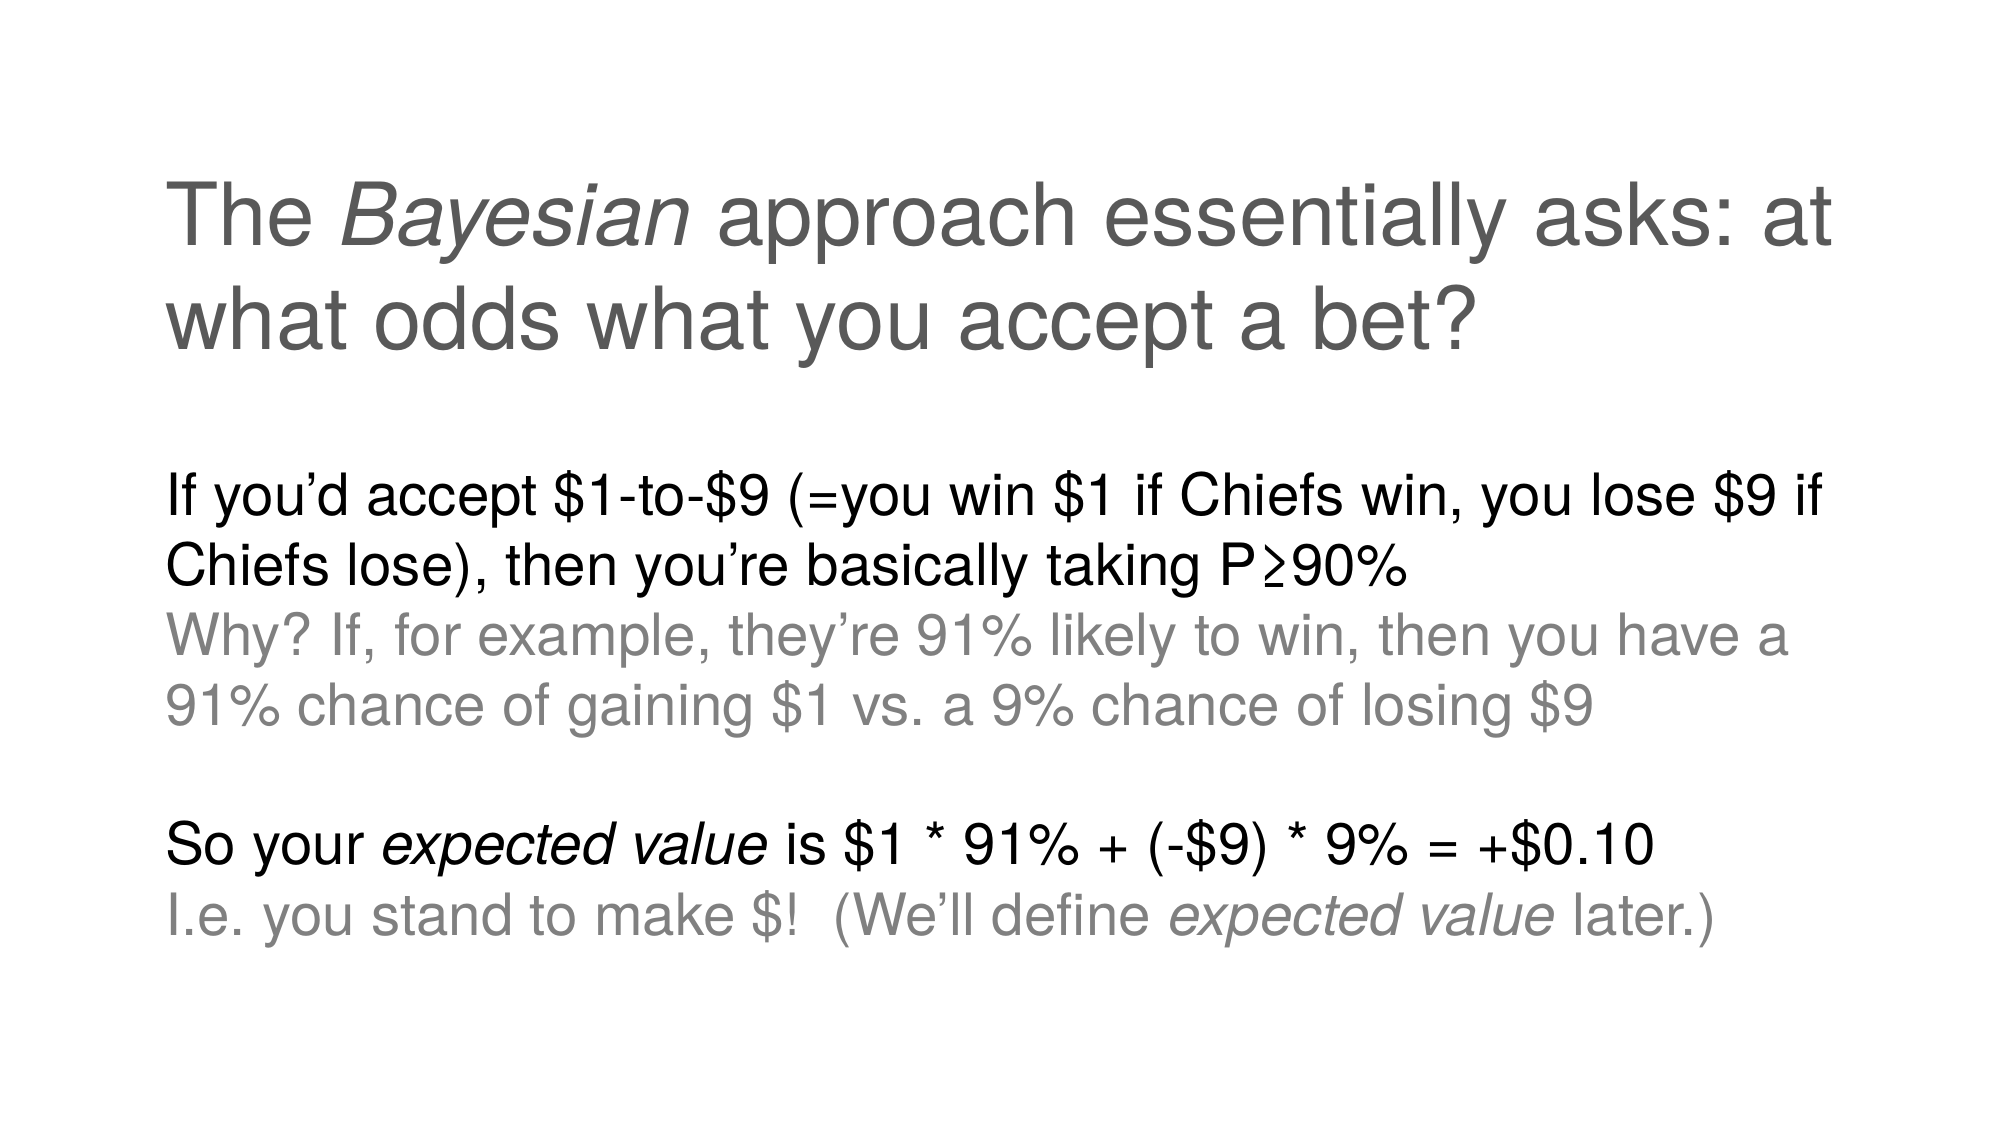

# The Bayesian approach essentially asks: at what odds what you accept a bet?
If you’d accept $1-to-$9 (=you win $1 if Chiefs win, you lose $9 if Chiefs lose), then you’re basically taking P≥90%
Why? If, for example, they’re 91% likely to win, then you have a 91% chance of gaining $1 vs. a 9% chance of losing $9

So your expected value is $1 * 91% + (-$9) * 9% = +$0.10
I.e. you stand to make $!  (We’ll define expected value later.)